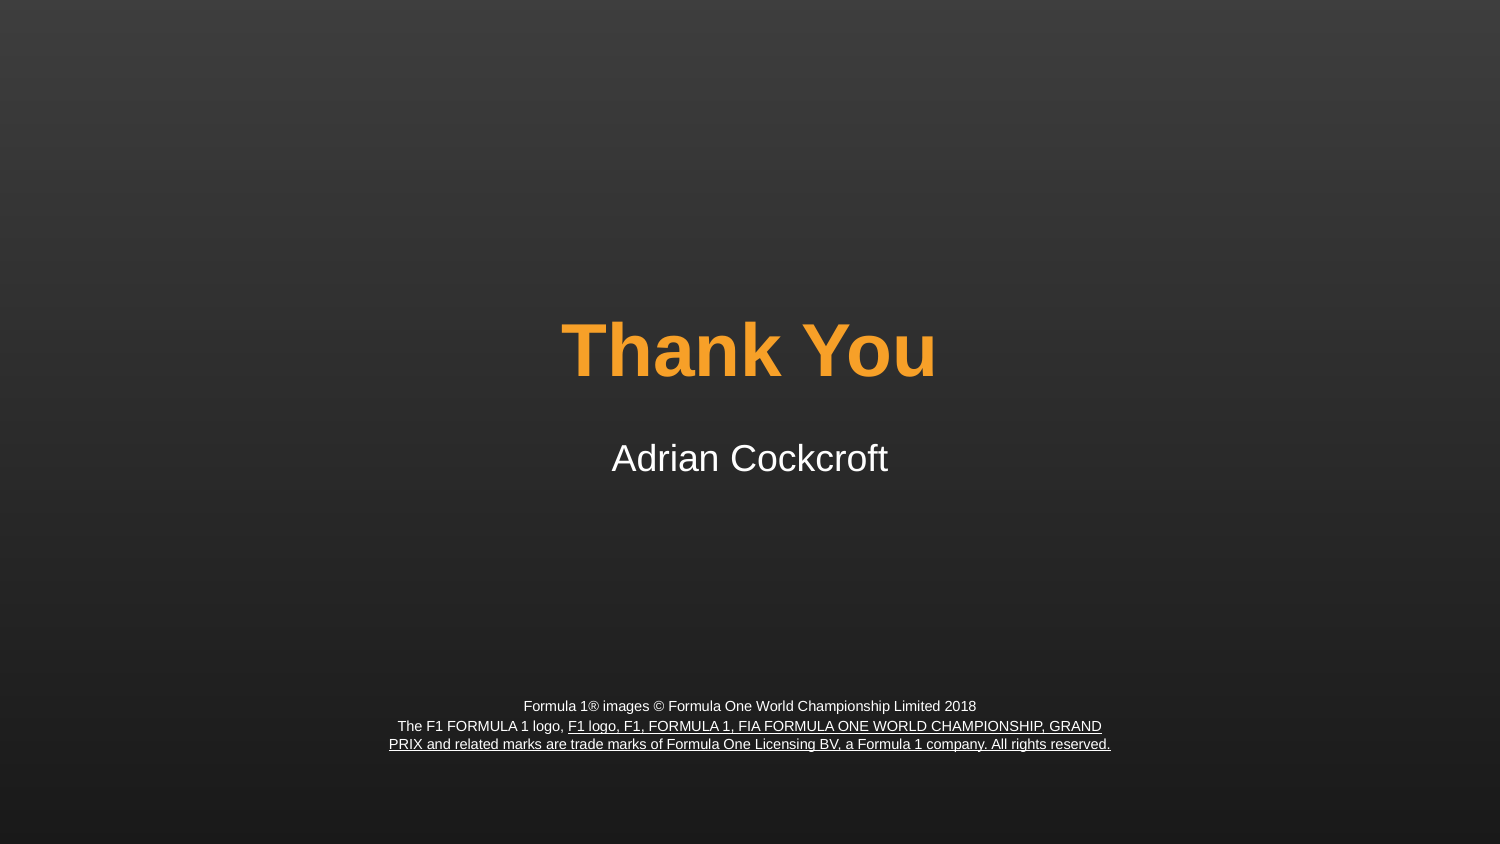

Thank You
Adrian Cockcroft

Formula 1® images © Formula One World Championship Limited 2018
The F1 FORMULA 1 logo, F1 logo, F1, FORMULA 1, FIA FORMULA ONE WORLD CHAMPIONSHIP, GRAND PRIX and related marks are trade marks of Formula One Licensing BV, a Formula 1 company. All rights reserved.